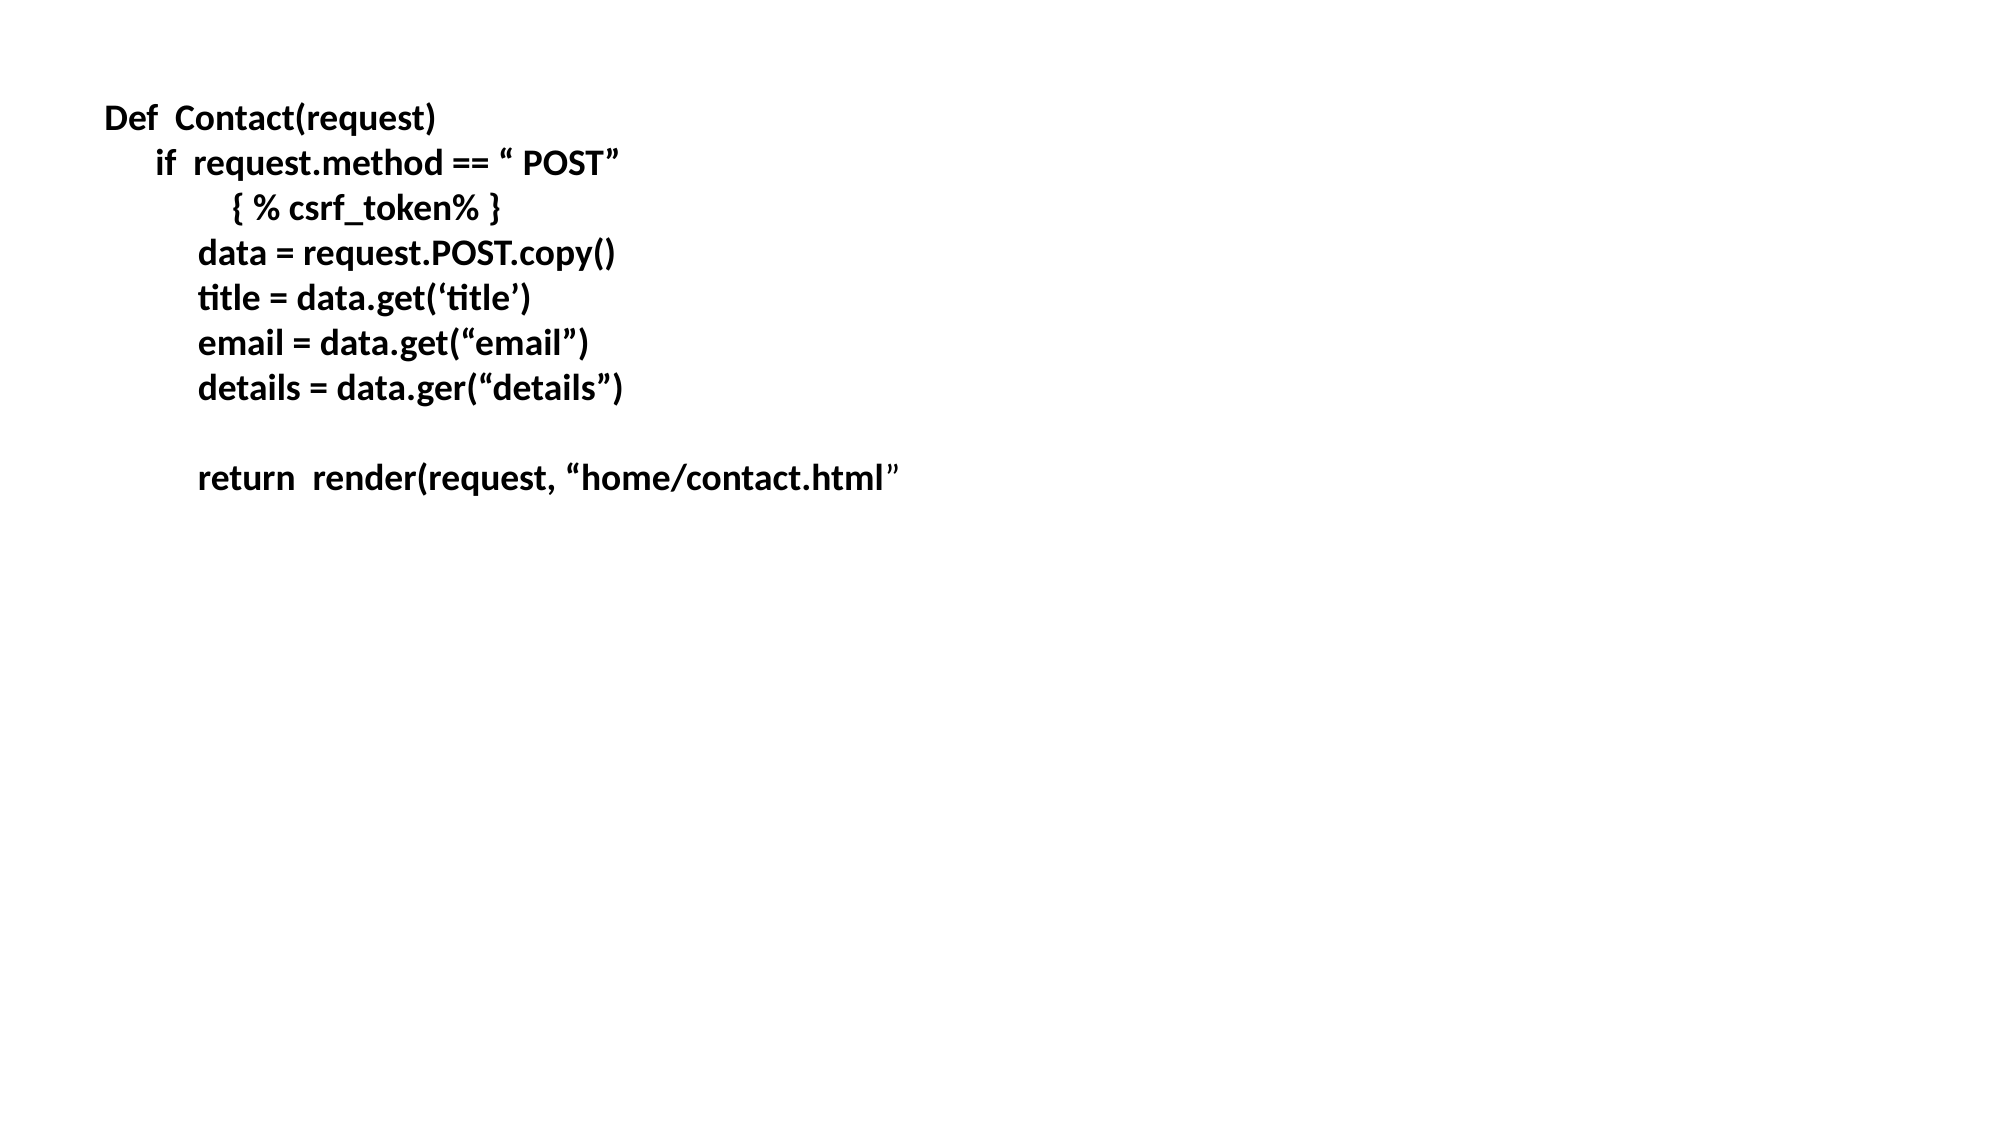

Def  Contact(request)
      if  request.method == “ POST”
               { % csrf_token% }
           data = request.POST.copy()
           title = data.get(‘title’)
           email = data.get(“email”)
           details = data.ger(“details”)

           return  render(request, “home/contact.html”